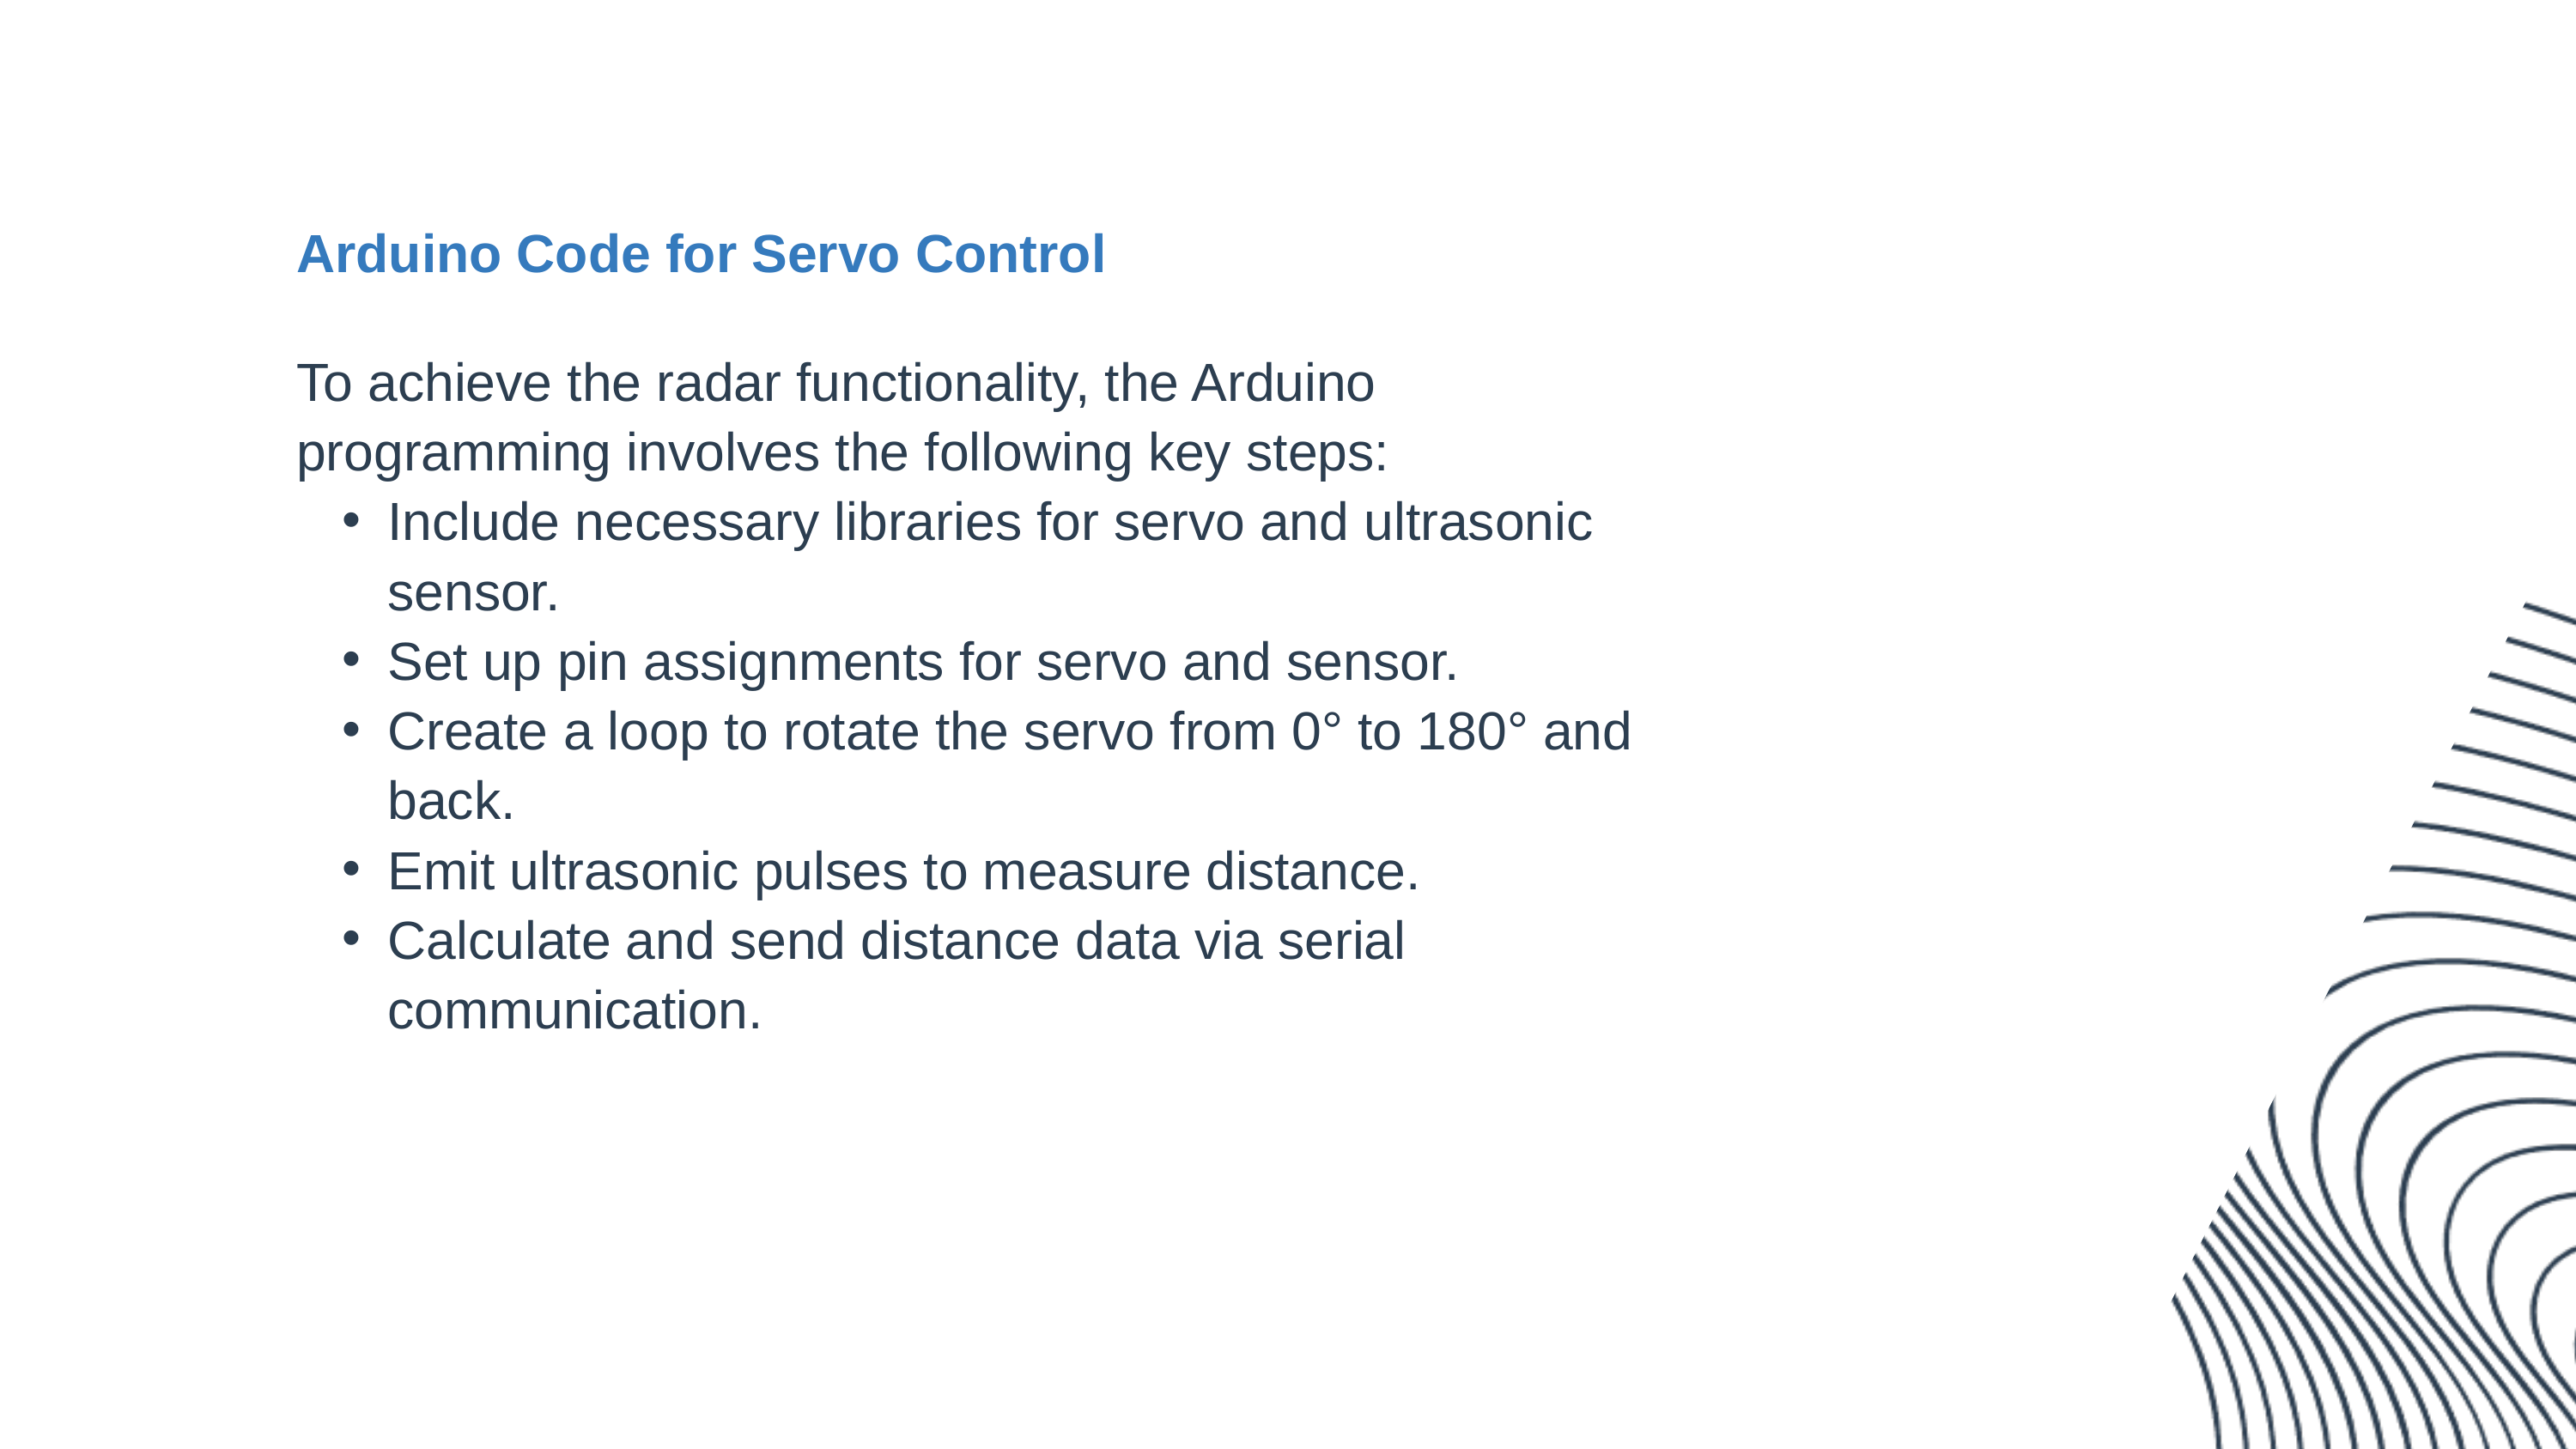

Arduino Code for Servo Control
To achieve the radar functionality, the Arduino programming involves the following key steps:
Include necessary libraries for servo and ultrasonic sensor.
Set up pin assignments for servo and sensor.
Create a loop to rotate the servo from 0° to 180° and back.
Emit ultrasonic pulses to measure distance.
Calculate and send distance data via serial communication.